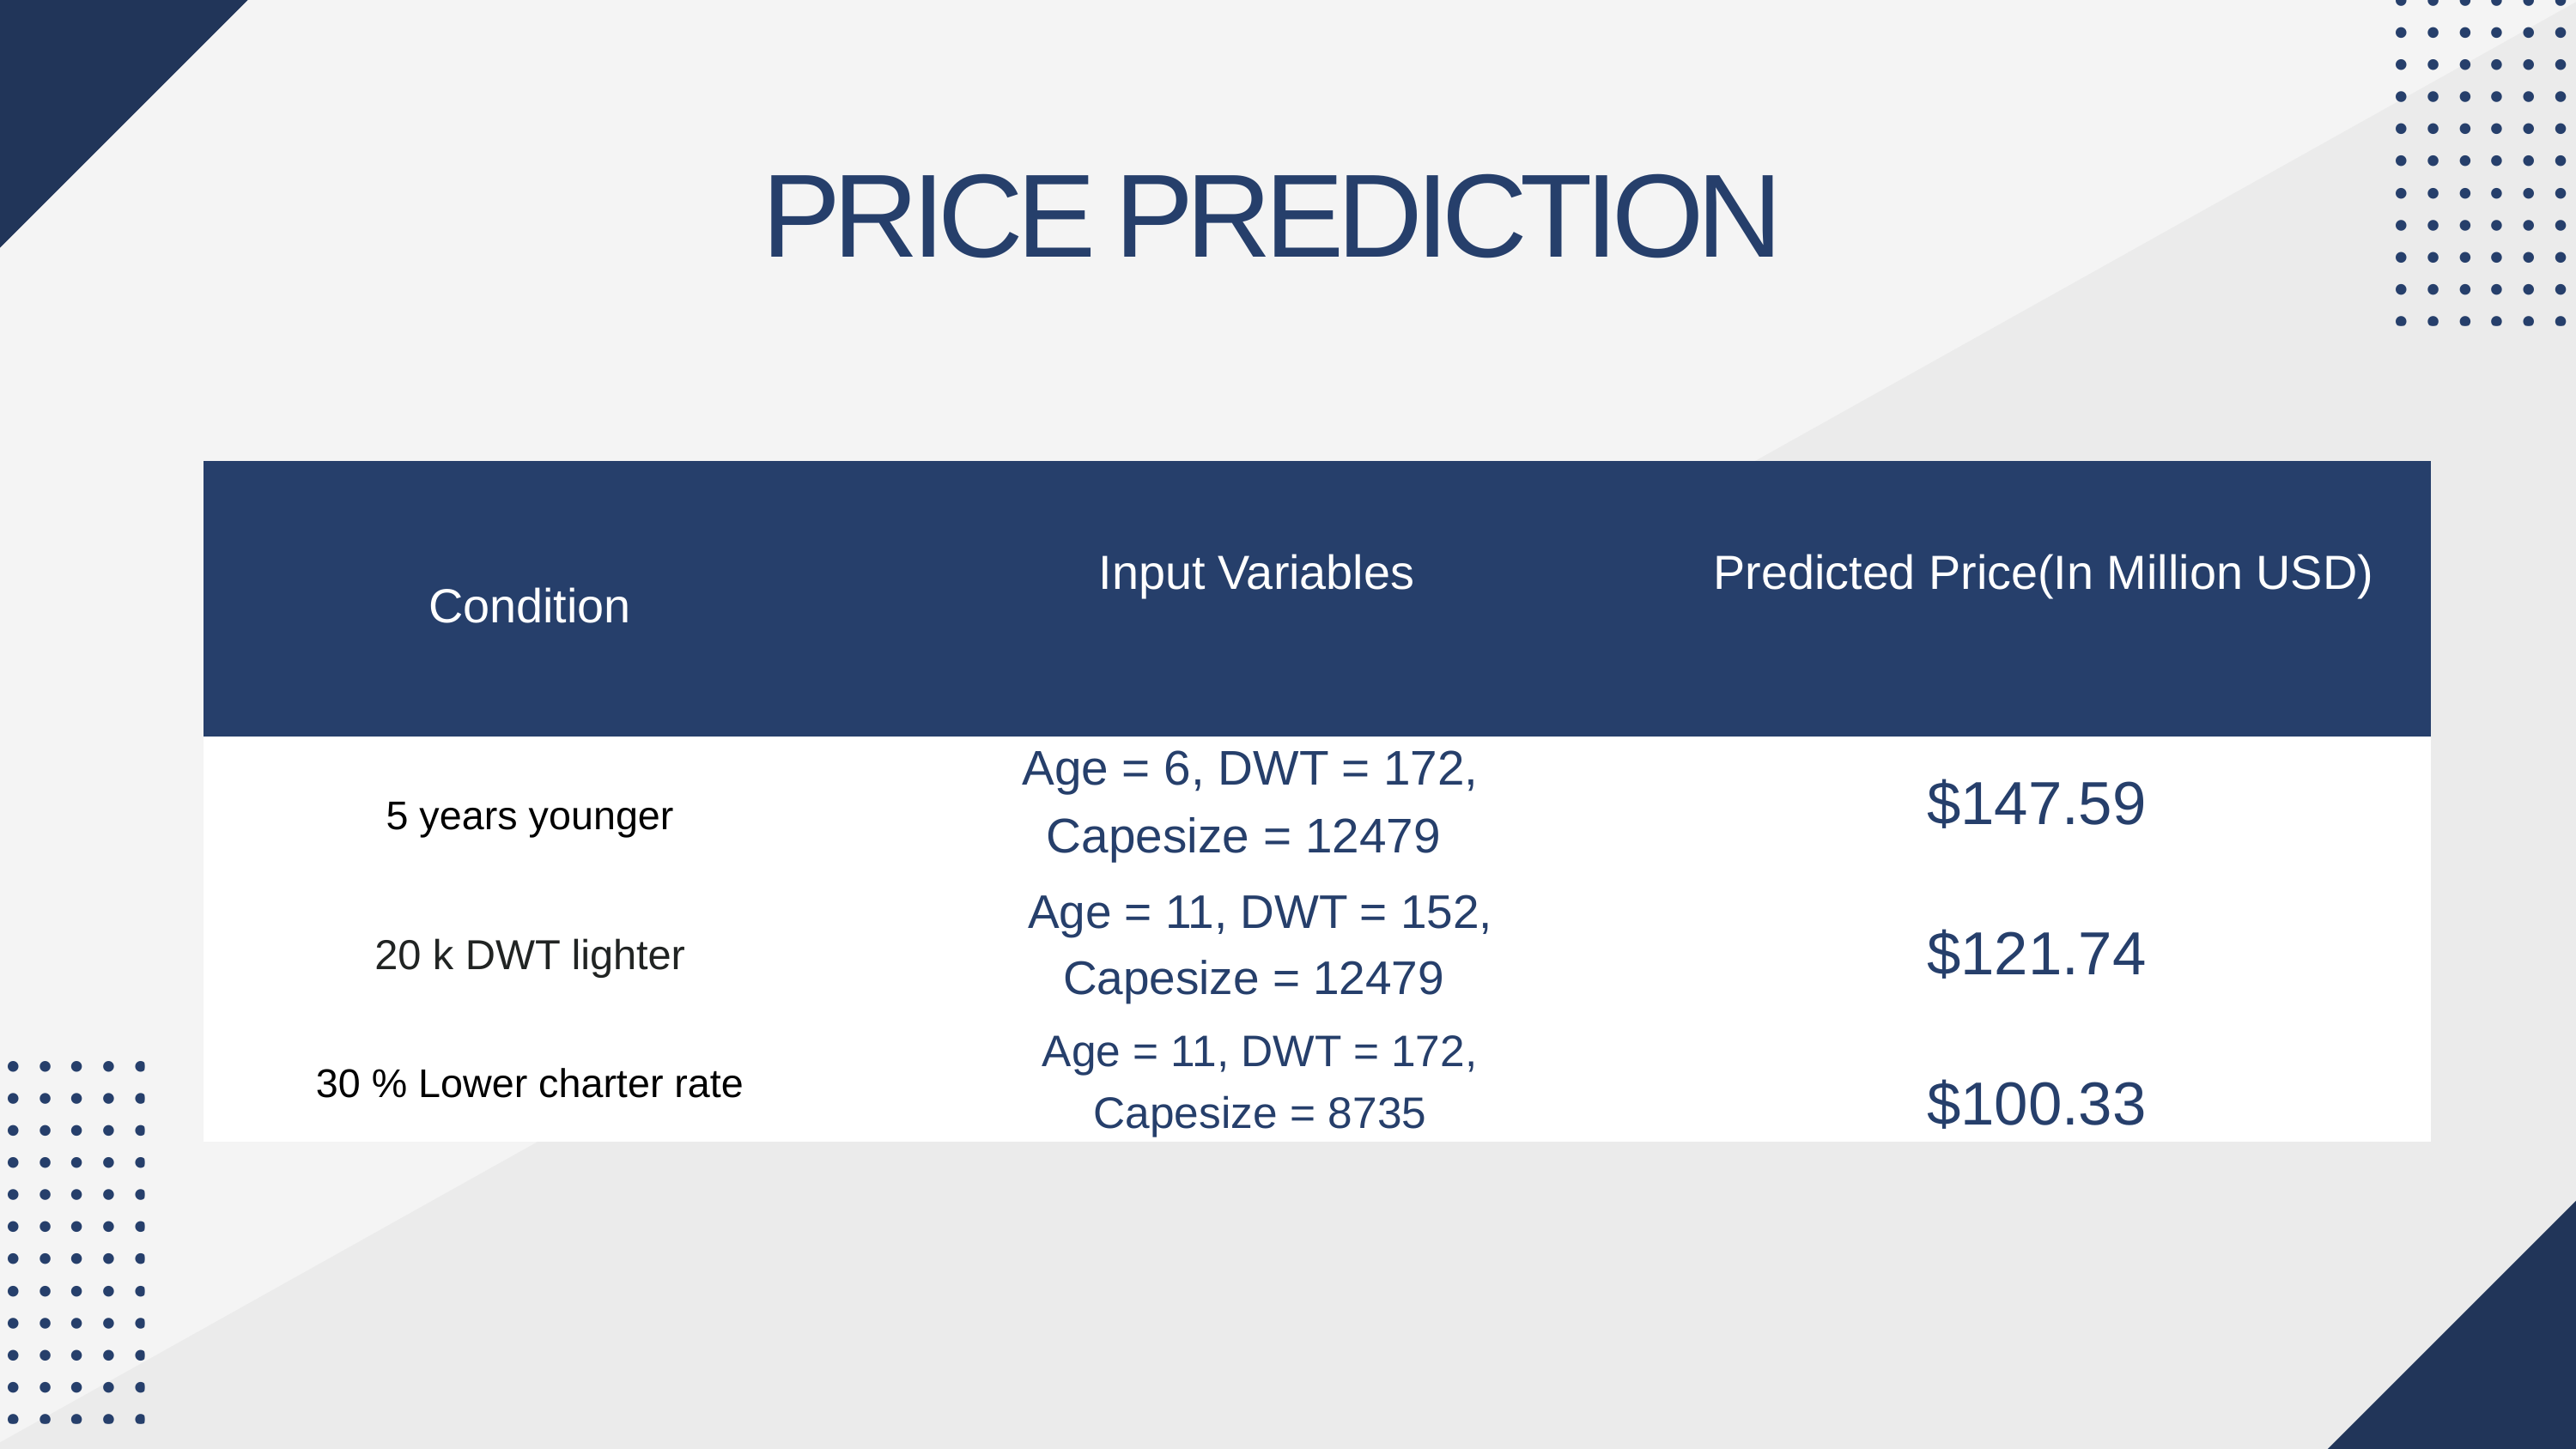

PRICE PREDICTION

| Condition | Input Variables | Predicted Price(In Million USD) |
| --- | --- | --- |
| 5 years younger | Age = 6, DWT = 172, Capesize = 12479 | $ |
| 20 k DWT lighter | Age = 11, DWT = 152, Capesize = 12479 |  |
| 30 % Lower charter rate | Age = 11, DWT = 172, Capesize = 8735 | $147.59 |

Age = 6, DWT = 172, Capesize = 12479
$147.59
Age = 11, DWT = 152, Capesize = 12479
$121.74
Age = 11, DWT = 172, Capesize = 8735

$100.33